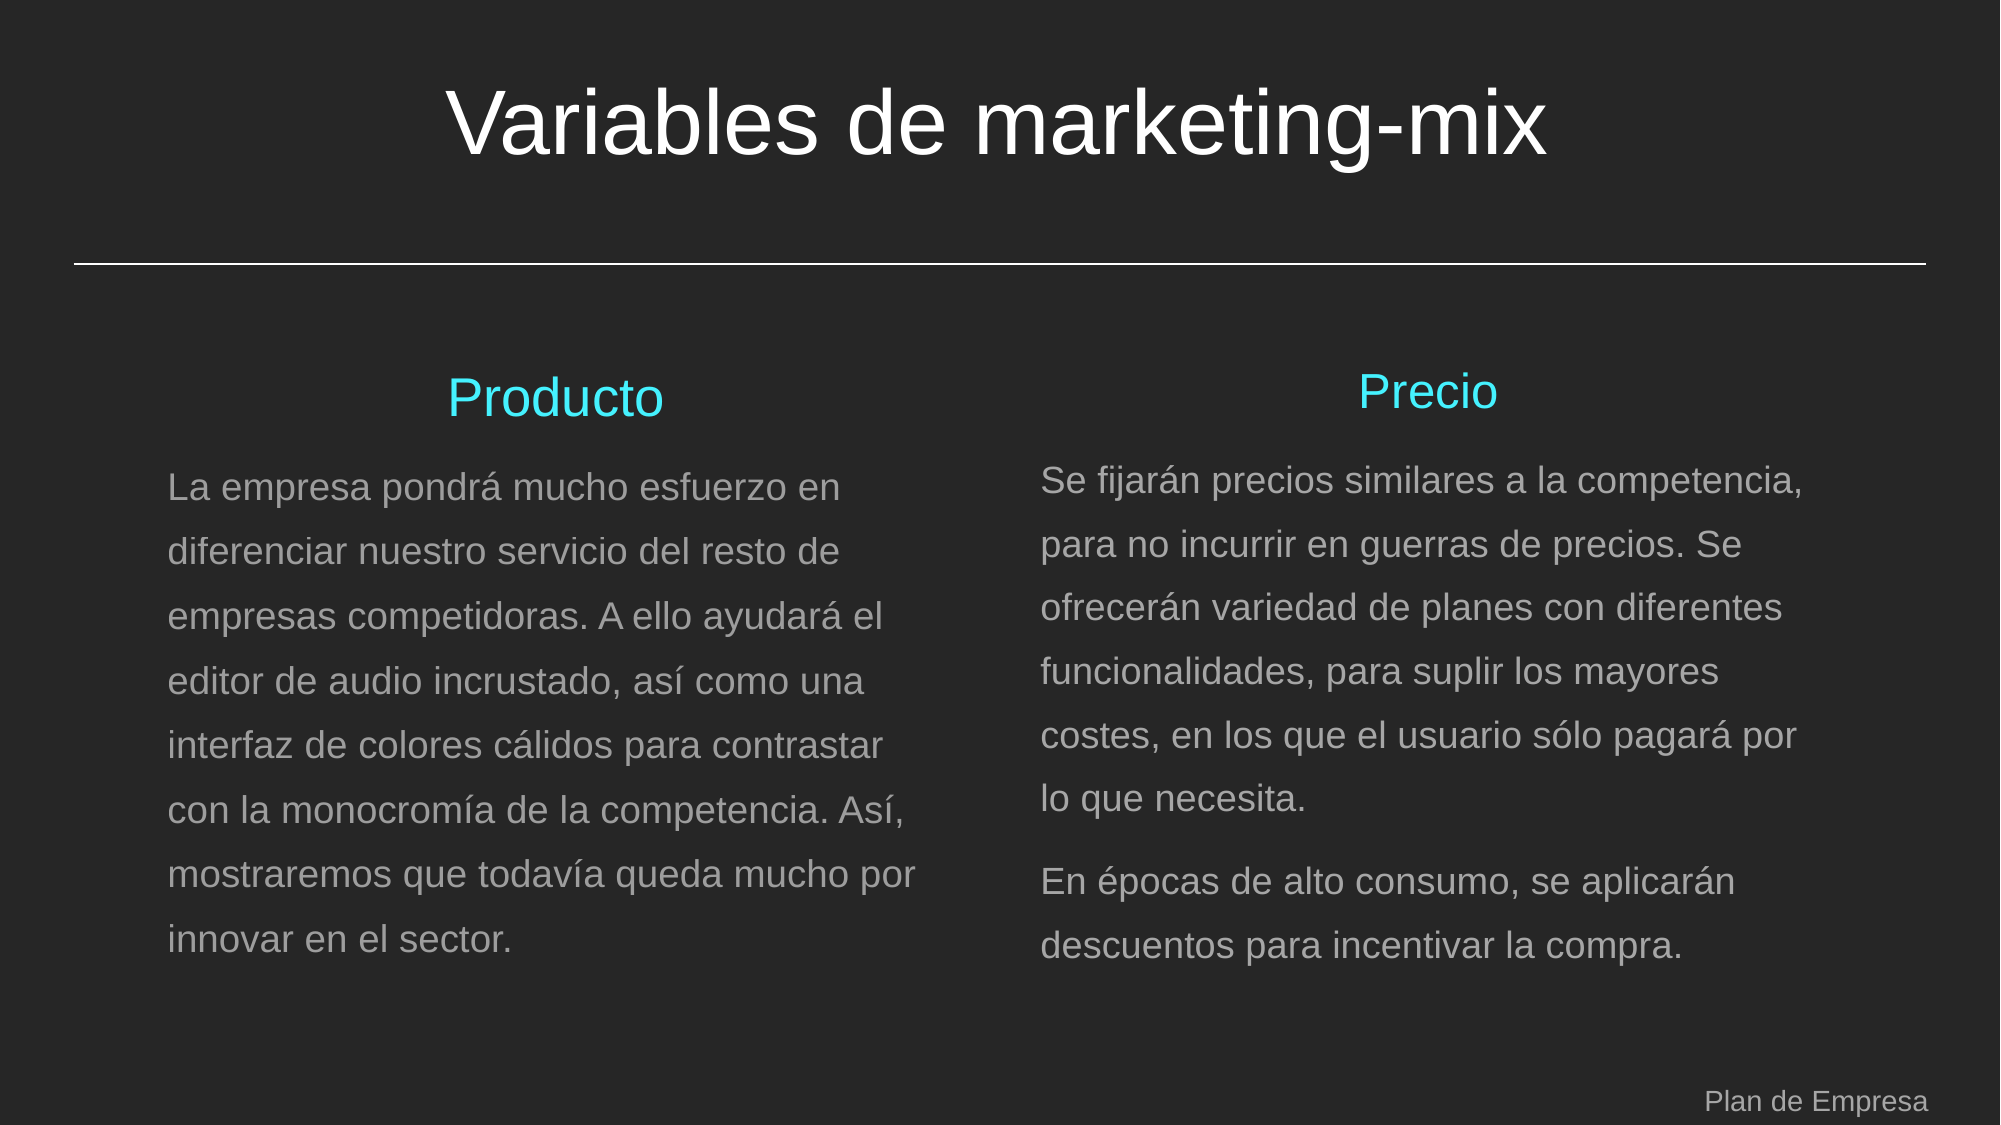

# Variables de marketing-mix
Precio
Se fijarán precios similares a la competencia, para no incurrir en guerras de precios. Se ofrecerán variedad de planes con diferentes funcionalidades, para suplir los mayores costes, en los que el usuario sólo pagará por lo que necesita.
En épocas de alto consumo, se aplicarán descuentos para incentivar la compra.

Producto
La empresa pondrá mucho esfuerzo en diferenciar nuestro servicio del resto de empresas competidoras. A ello ayudará el editor de audio incrustado, así como una interfaz de colores cálidos para contrastar con la monocromía de la competencia. Así, mostraremos que todavía queda mucho por innovar en el sector.

Plan de Empresa G1M1W7